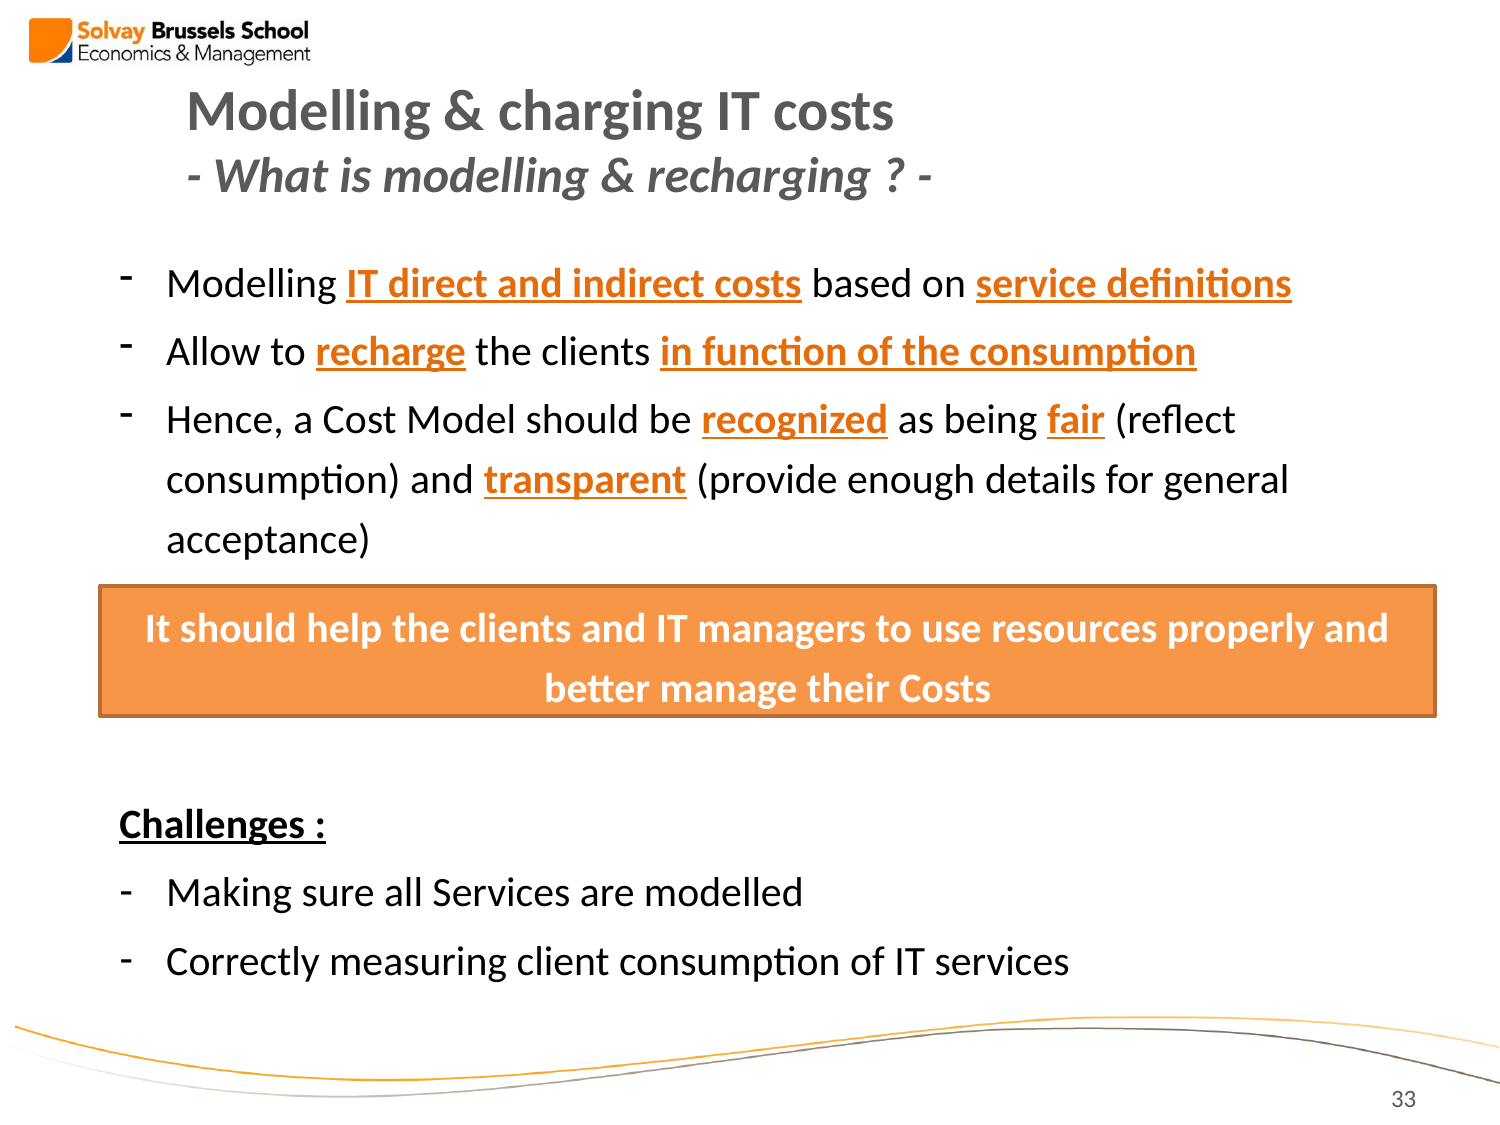

# Modelling & charging IT costs - What is modelling & recharging ? -
Modelling IT direct and indirect costs based on service definitions
Allow to recharge the clients in function of the consumption
Hence, a Cost Model should be recognized as being fair (reflect consumption) and transparent (provide enough details for general acceptance)

Challenges :
Making sure all Services are modelled
Correctly measuring client consumption of IT services

It should help the clients and IT managers to use resources properly and better manage their Costs
33